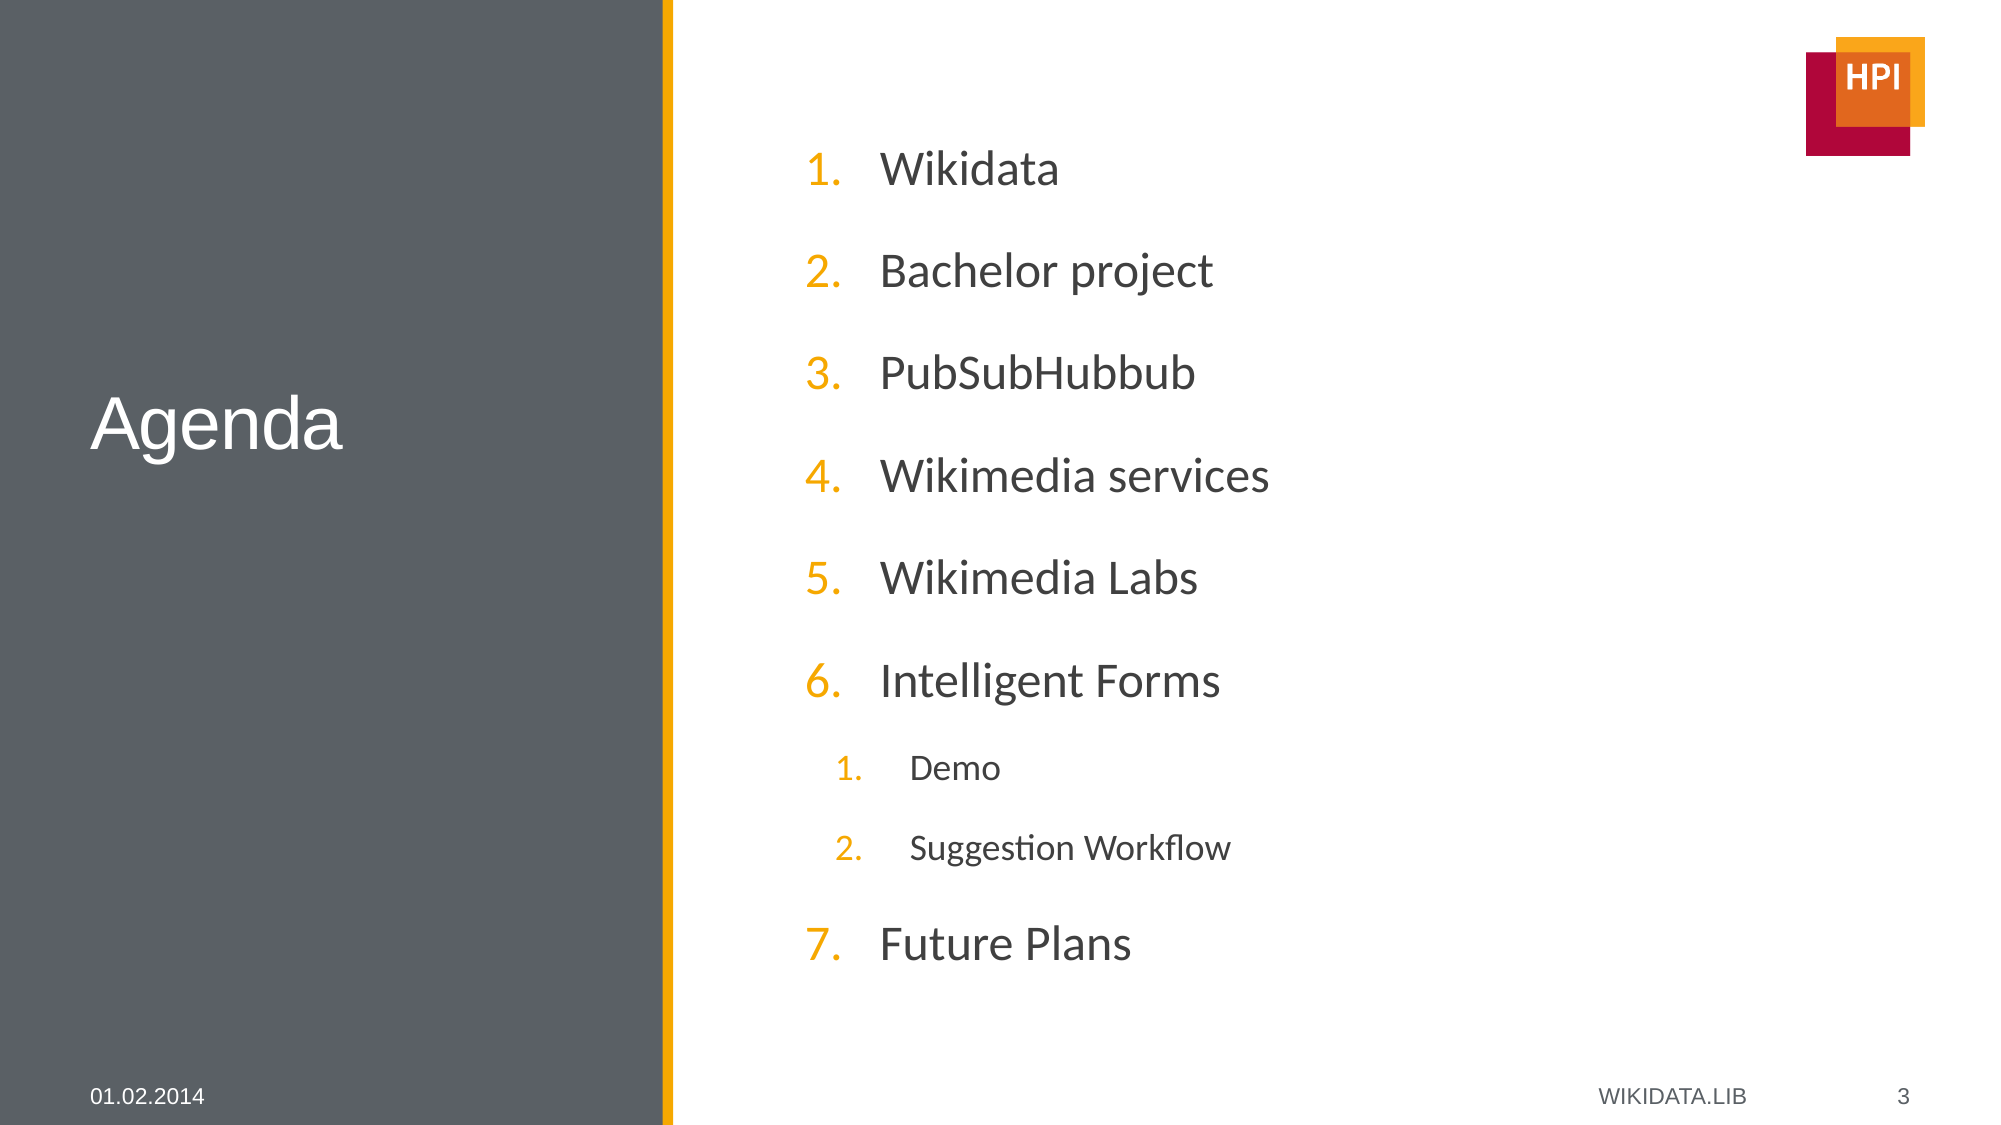

# Agenda
Wikidata
Bachelor project
PubSubHubbub
Wikimedia services
Wikimedia Labs
Intelligent Forms
Demo
Suggestion Workflow
Future Plans

01.02.2014
WIKIDATA.LIB
3